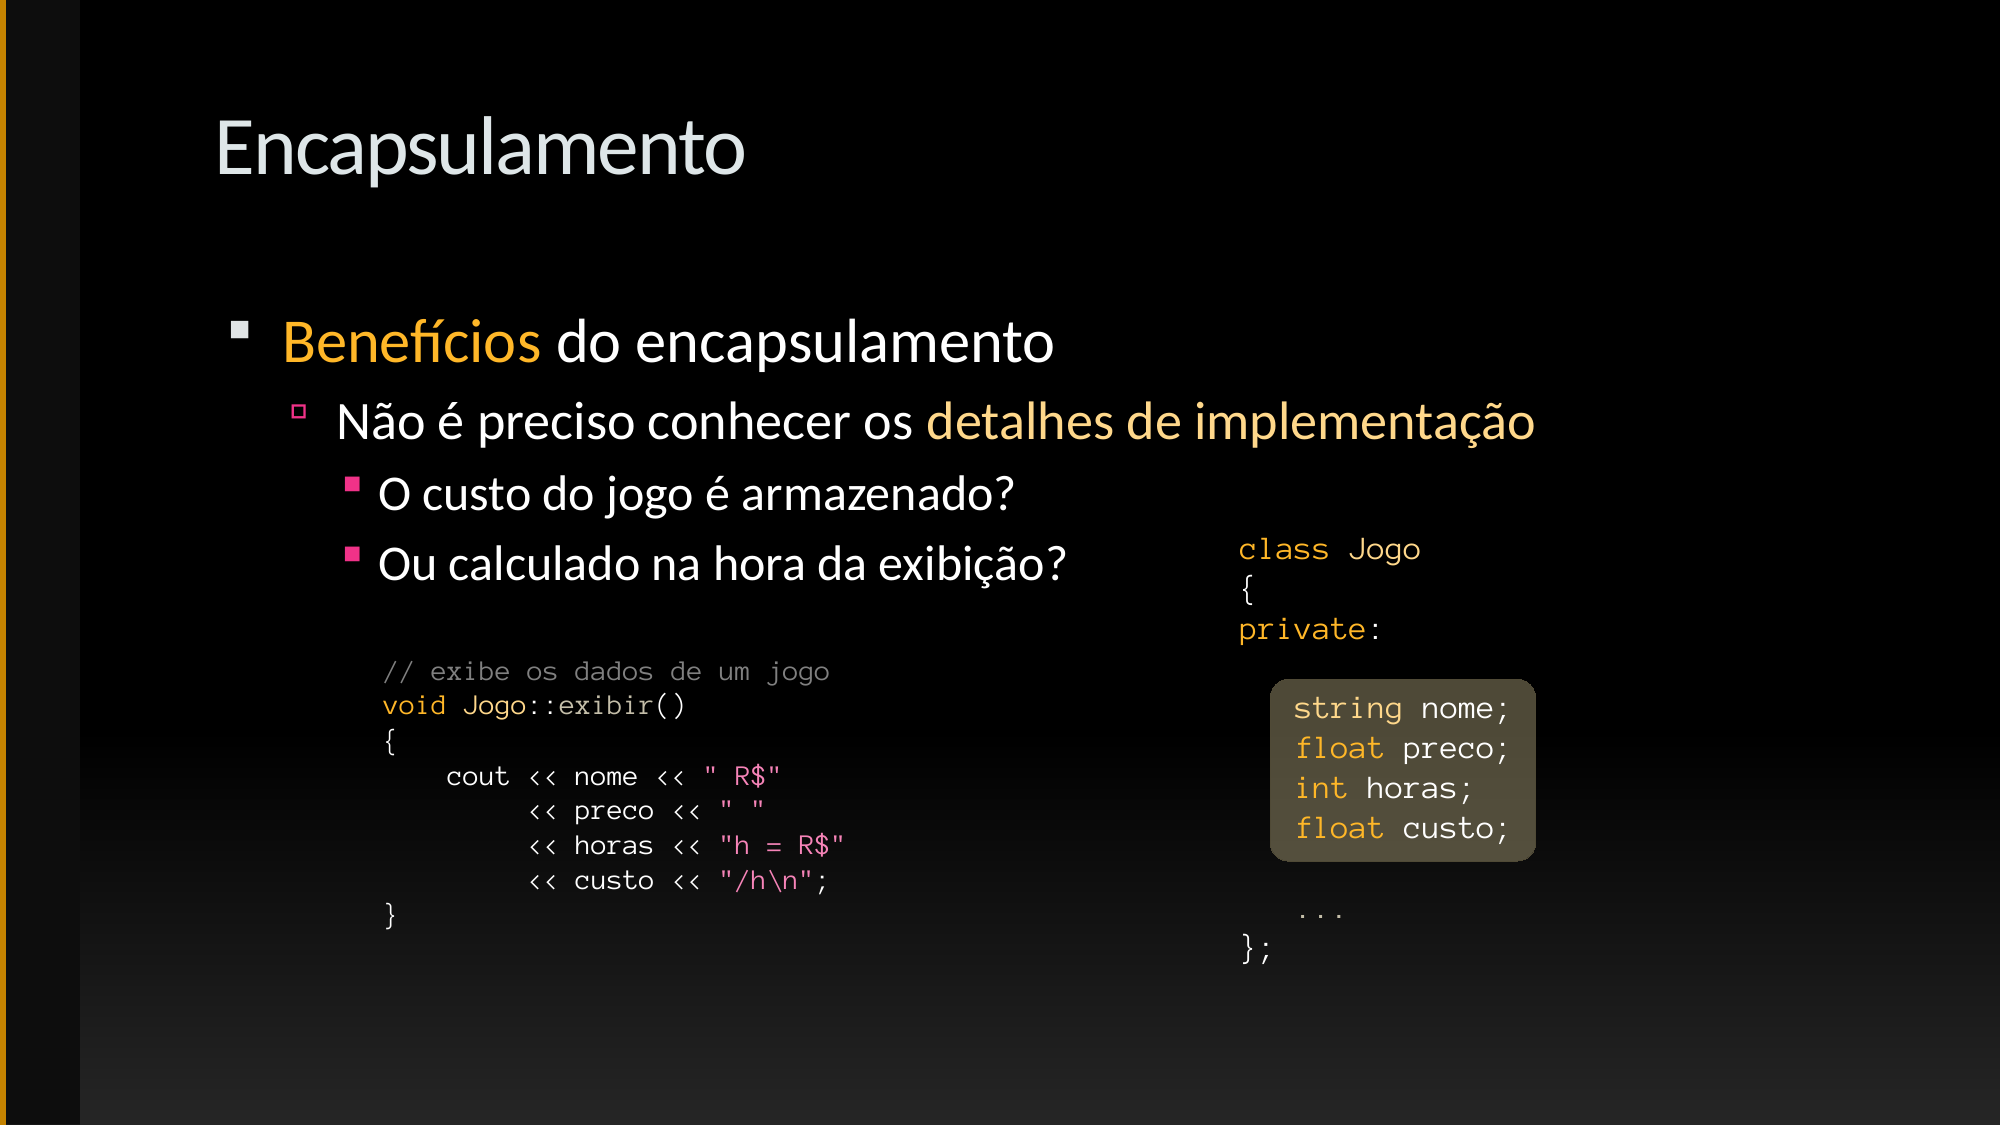

# Encapsulamento
Benefícios do encapsulamento
Não é preciso conhecer os detalhes de implementação
O custo do jogo é armazenado?
Ou calculado na hora da exibição?
class Jogo
{
private:
   string nome;
   float preco;
   int horas;
   float custo;
   ...
};

// exibe os dados de um jogo
void Jogo::exibir()
{
    cout << nome << " R$"
         << preco << " "
         << horas << "h = R$"
         << custo << "/h\n";
}